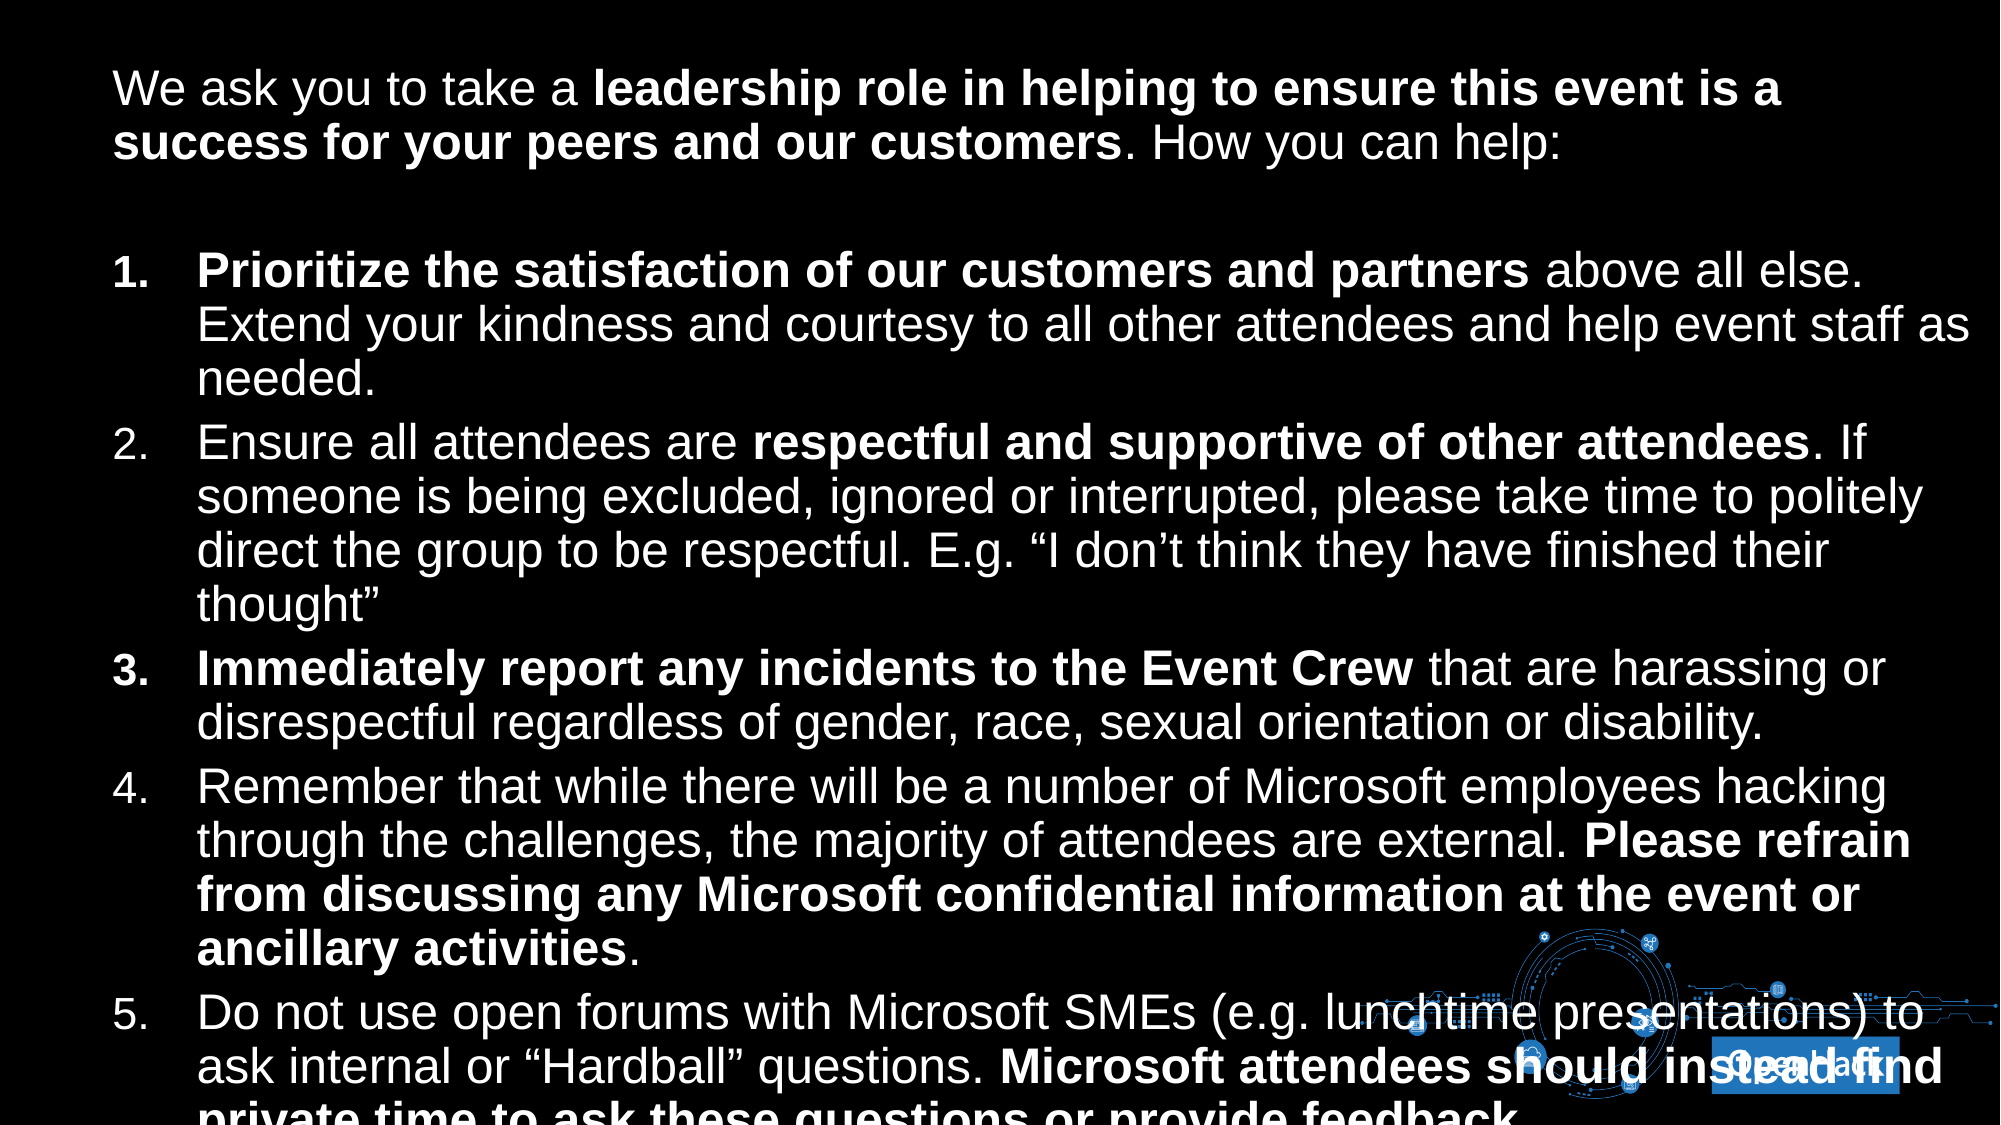

We ask you to take a leadership role in helping to ensure this event is a success for your peers and our customers. How you can help:

Prioritize the satisfaction of our customers and partners above all else. Extend your kindness and courtesy to all other attendees and help event staff as needed.
Ensure all attendees are respectful and supportive of other attendees. If someone is being excluded, ignored or interrupted, please take time to politely direct the group to be respectful. E.g. “I don’t think they have finished their thought”
Immediately report any incidents to the Event Crew that are harassing or disrespectful regardless of gender, race, sexual orientation or disability.
Remember that while there will be a number of Microsoft employees hacking through the challenges, the majority of attendees are external. Please refrain from discussing any Microsoft confidential information at the event or ancillary activities.
Do not use open forums with Microsoft SMEs (e.g. lunchtime presentations) to ask internal or “Hardball” questions. Microsoft attendees should instead find private time to ask these questions or provide feedback.